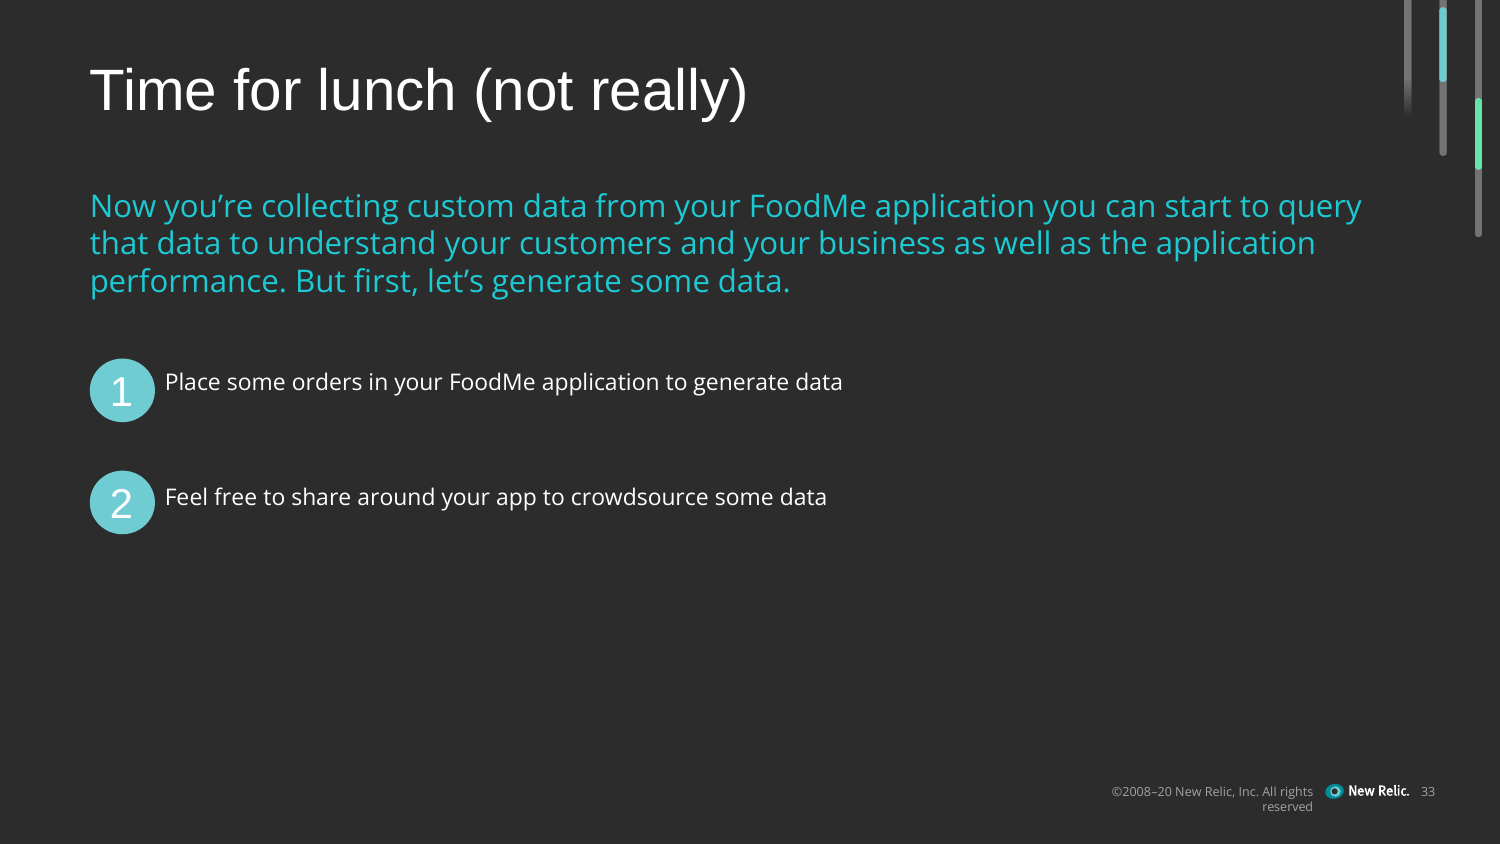

# Time for lunch (not really)

Now you’re collecting custom data from your FoodMe application you can start to query that data to understand your customers and your business as well as the application performance. But first, let’s generate some data.

Place some orders in your FoodMe application to generate data

Feel free to share around your app to crowdsource some data

1

2

33